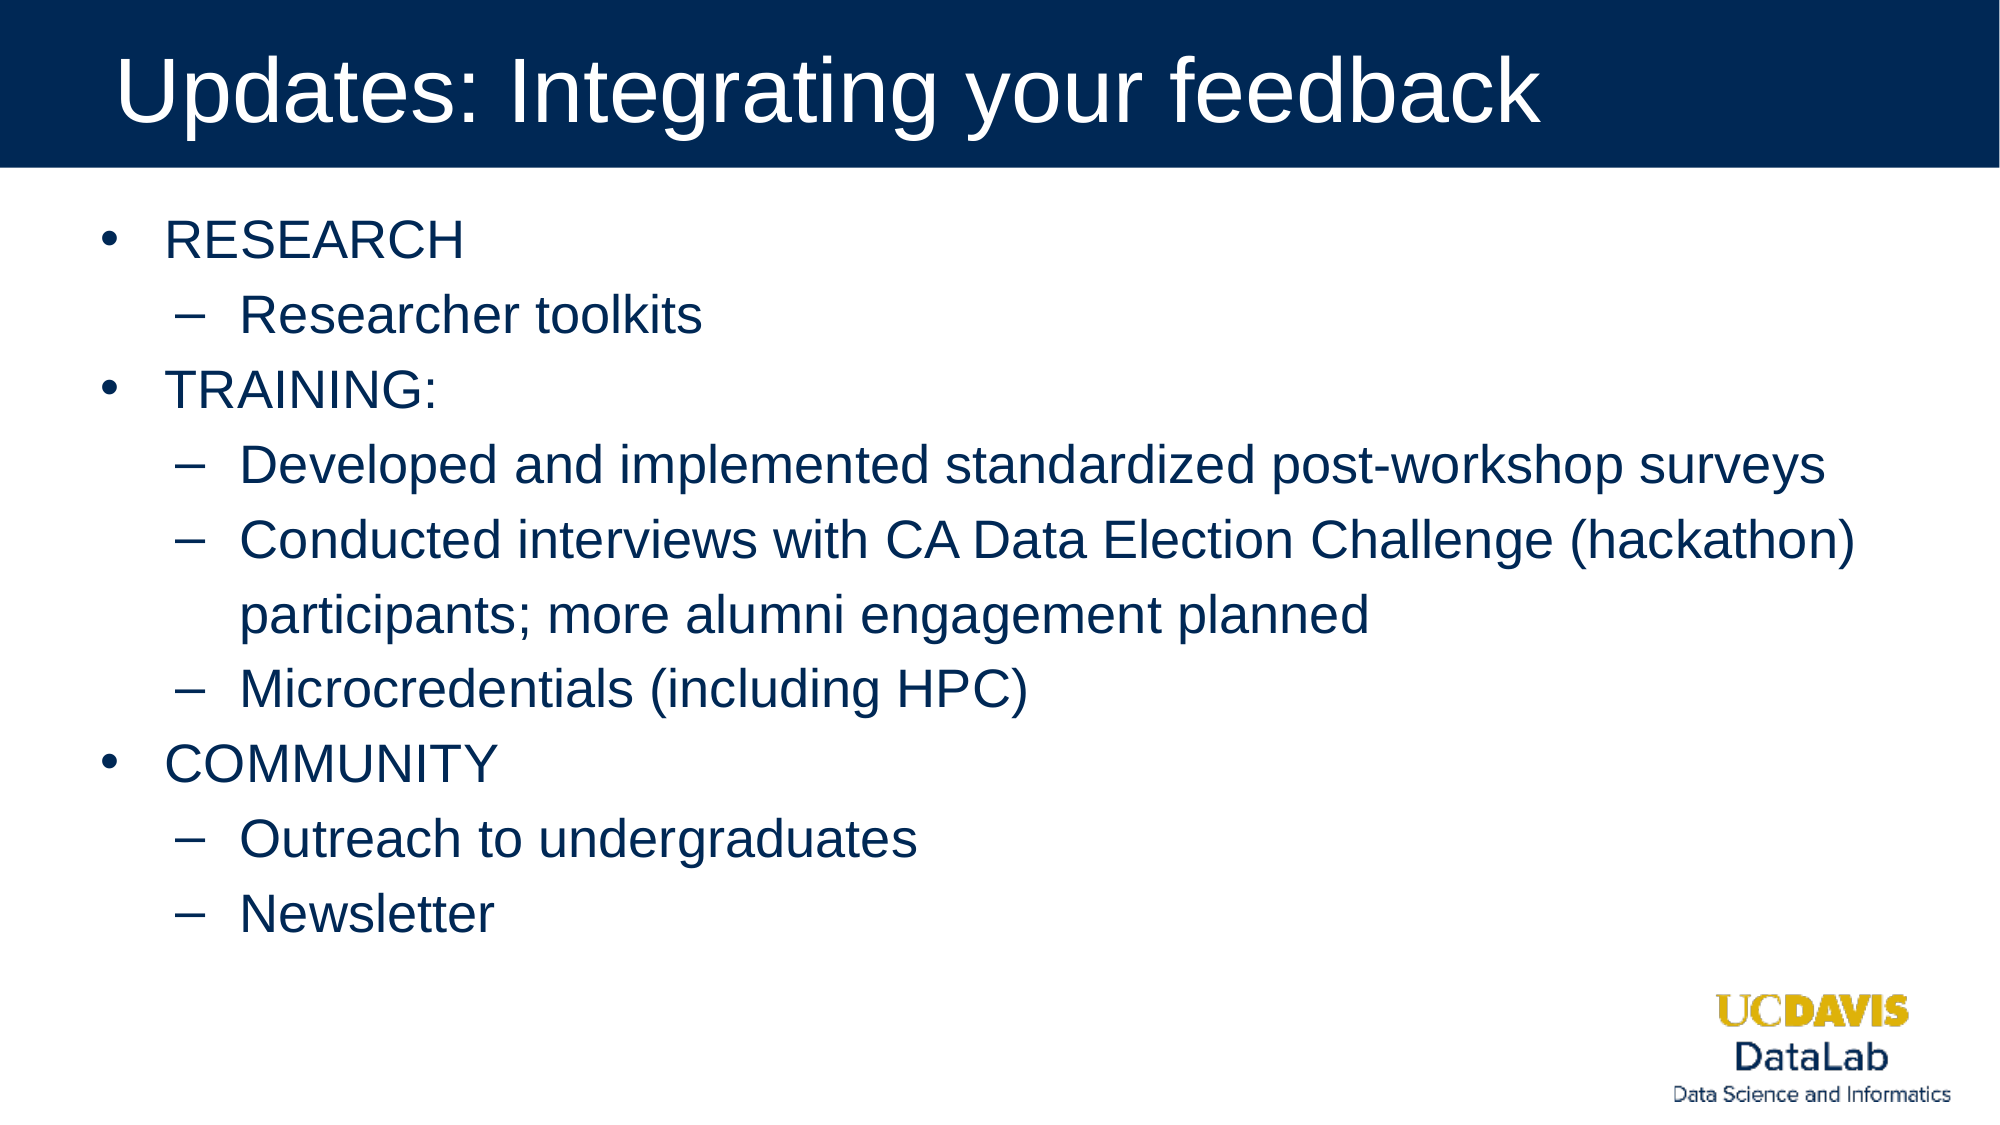

# Updates: Integrating your feedback
RESEARCH
Researcher toolkits
TRAINING:
Developed and implemented standardized post-workshop surveys
Conducted interviews with CA Data Election Challenge (hackathon) participants; more alumni engagement planned
Microcredentials (including HPC)
COMMUNITY
Outreach to undergraduates
Newsletter